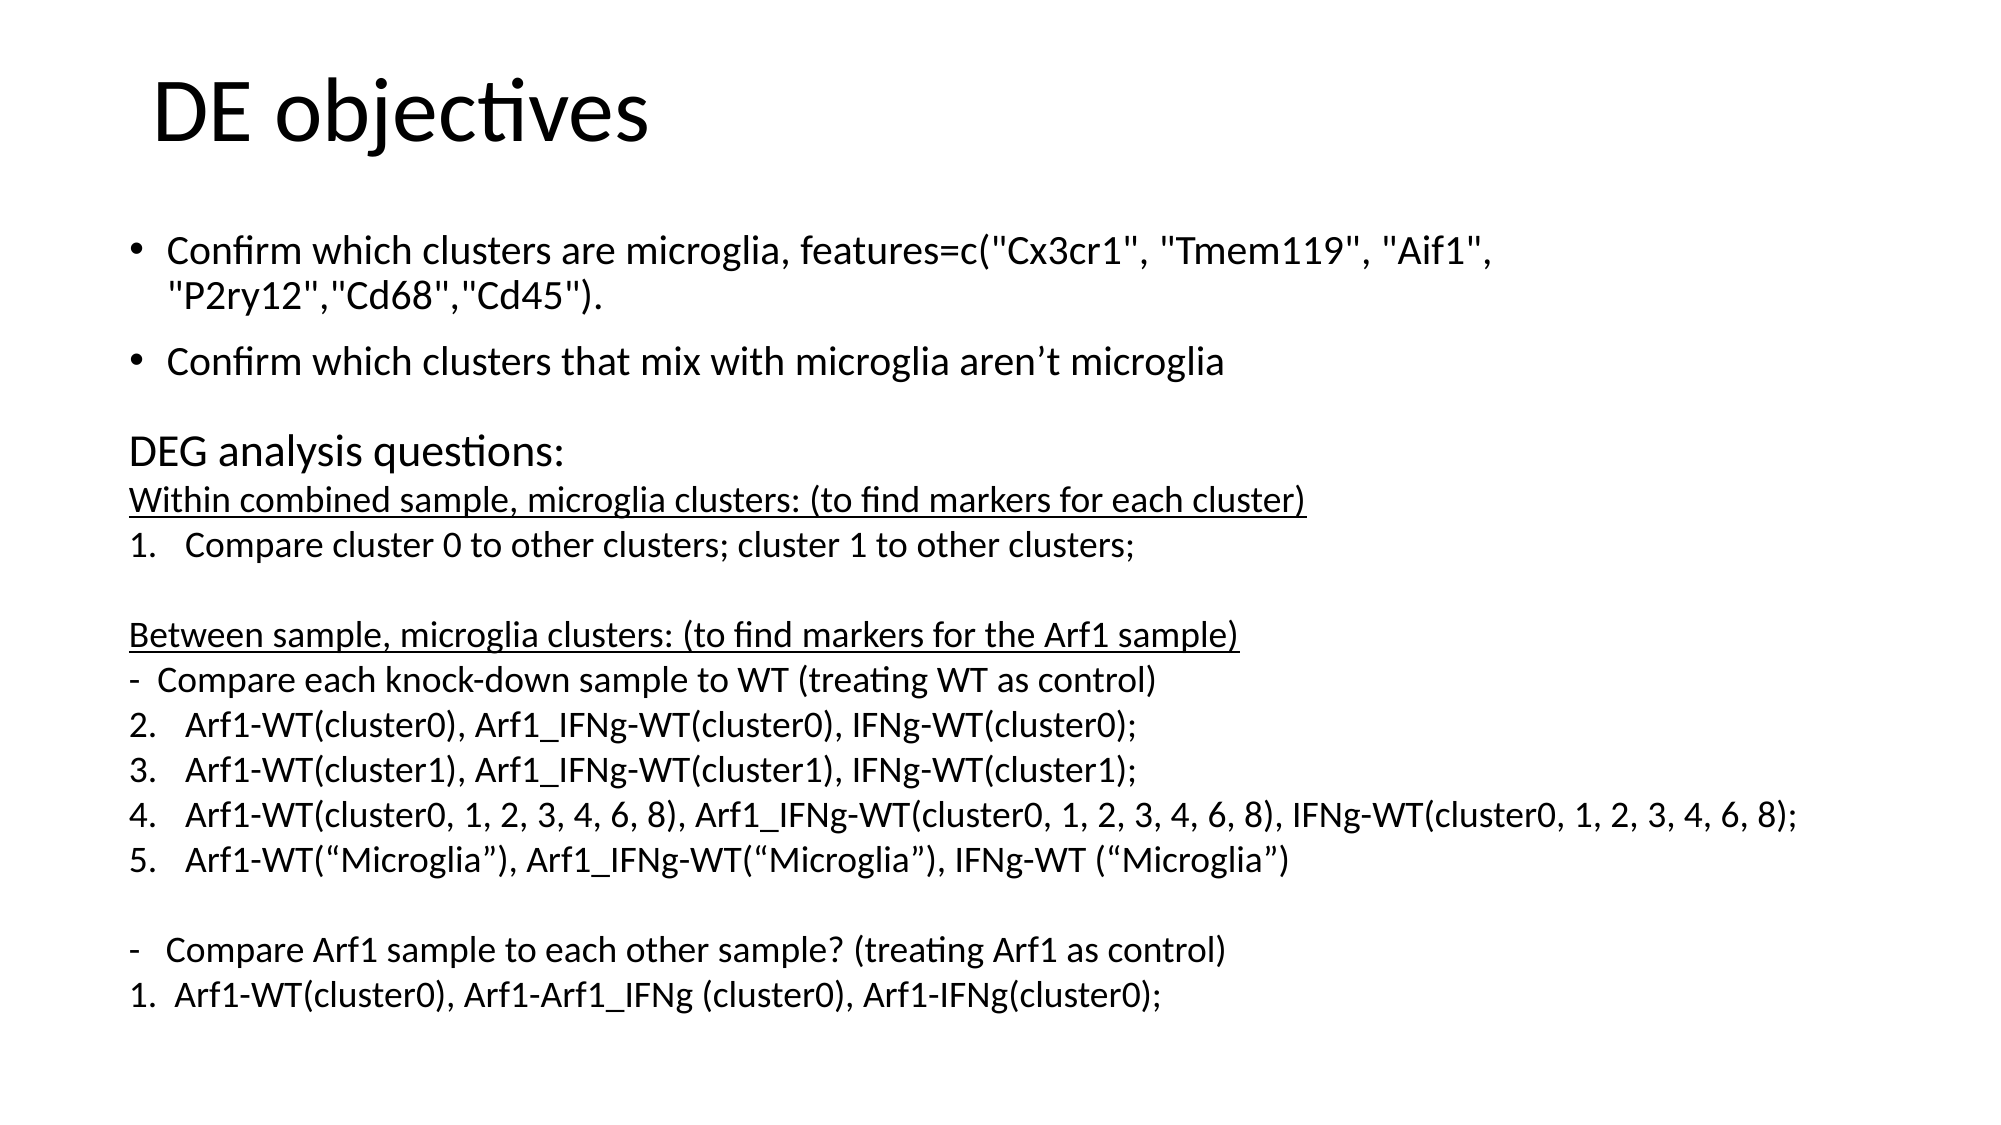

# DE objectives
Confirm which clusters are microglia, features=c("Cx3cr1", "Tmem119", "Aif1", "P2ry12","Cd68","Cd45").
Confirm which clusters that mix with microglia aren’t microglia

DEG analysis questions:
Within combined sample, microglia clusters: (to find markers for each cluster)
Compare cluster 0 to other clusters; cluster 1 to other clusters;

Between sample, microglia clusters: (to find markers for the Arf1 sample)
-  Compare each knock-down sample to WT (treating WT as control)
Arf1-WT(cluster0), Arf1_IFNg-WT(cluster0), IFNg-WT(cluster0);
Arf1-WT(cluster1), Arf1_IFNg-WT(cluster1), IFNg-WT(cluster1);
Arf1-WT(cluster0, 1, 2, 3, 4, 6, 8), Arf1_IFNg-WT(cluster0, 1, 2, 3, 4, 6, 8), IFNg-WT(cluster0, 1, 2, 3, 4, 6, 8);
Arf1-WT(“Microglia”), Arf1_IFNg-WT(“Microglia”), IFNg-WT (“Microglia”)

-   Compare Arf1 sample to each other sample? (treating Arf1 as control)
1.  Arf1-WT(cluster0), Arf1-Arf1_IFNg (cluster0), Arf1-IFNg(cluster0);